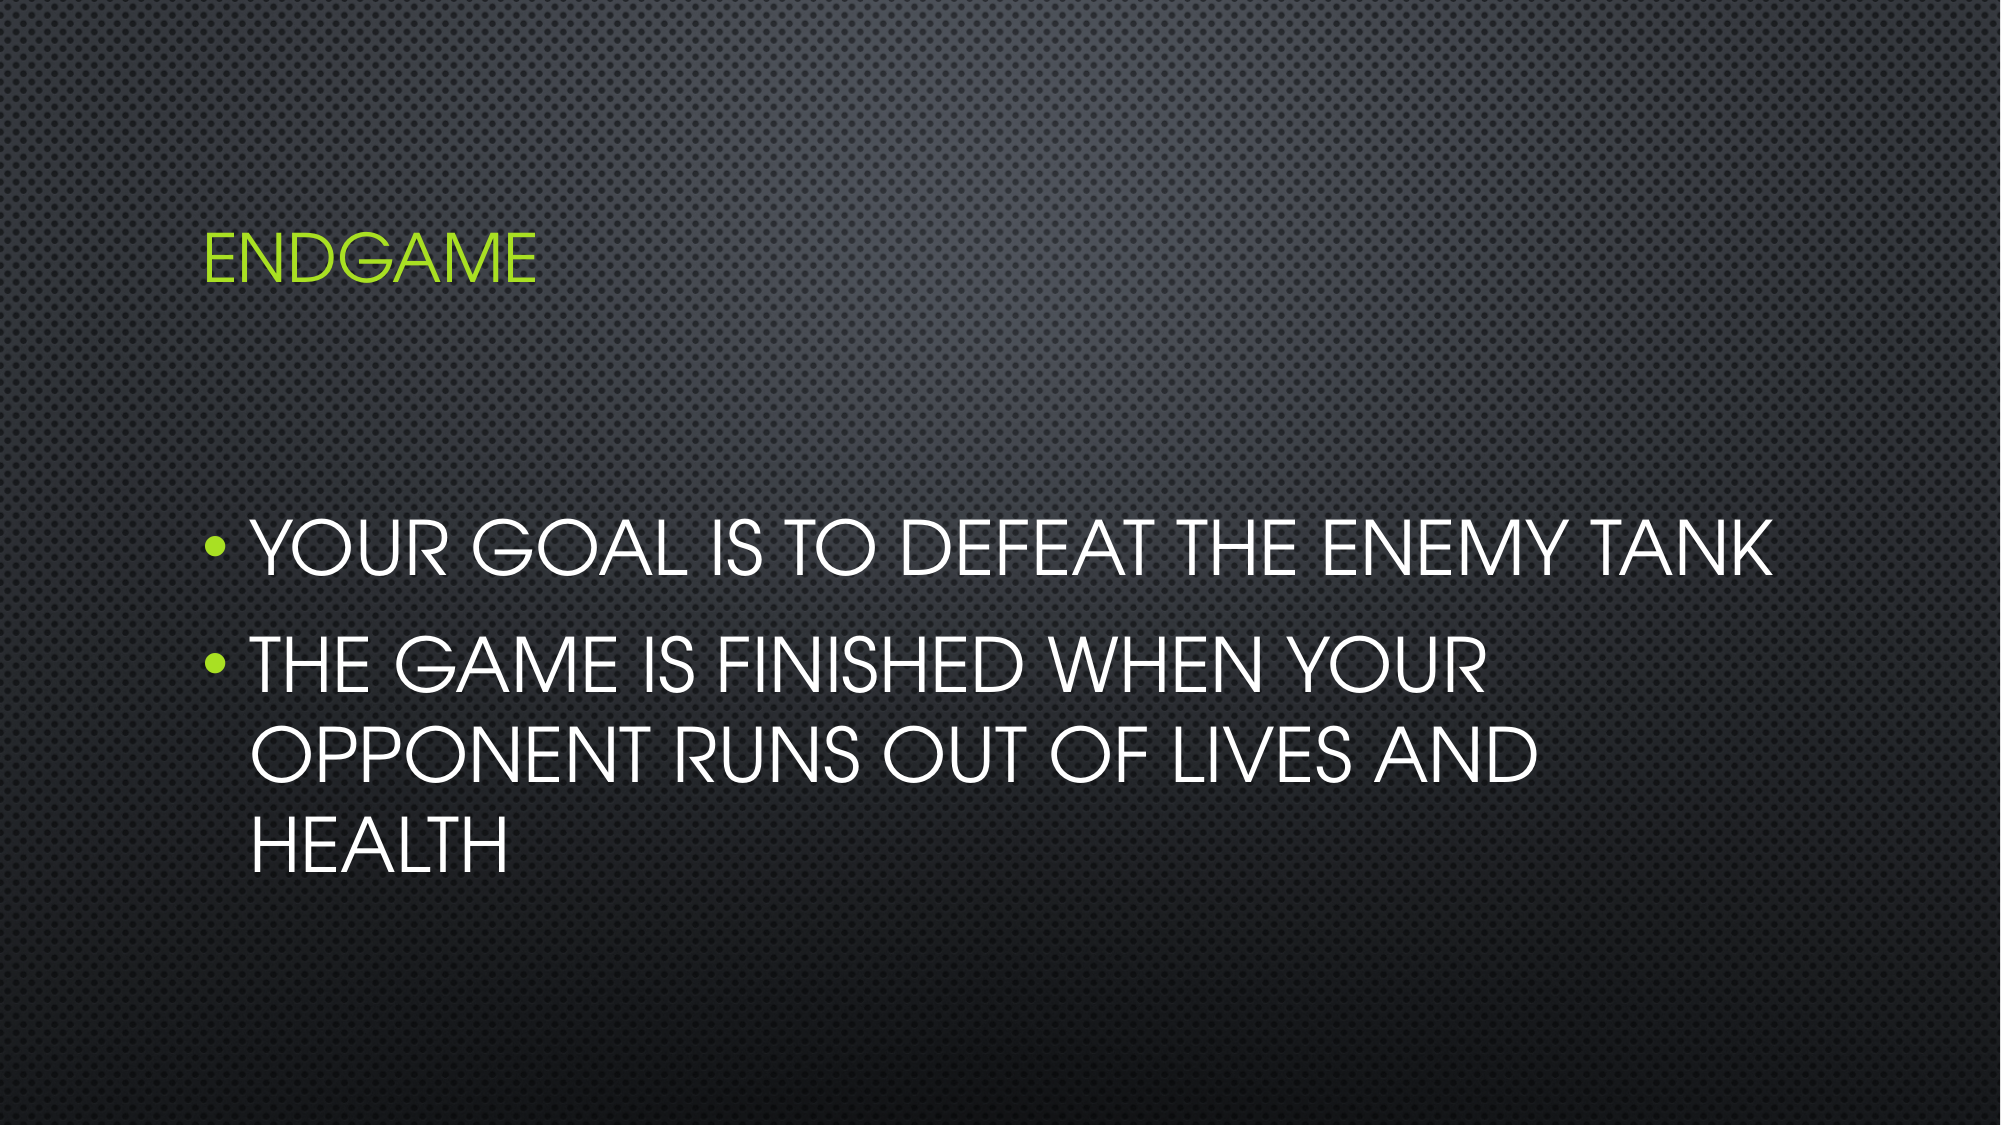

# ENDGAME
Your goal is to defeat the enemy tank
The game is finished when your opponent runs out of lives and health